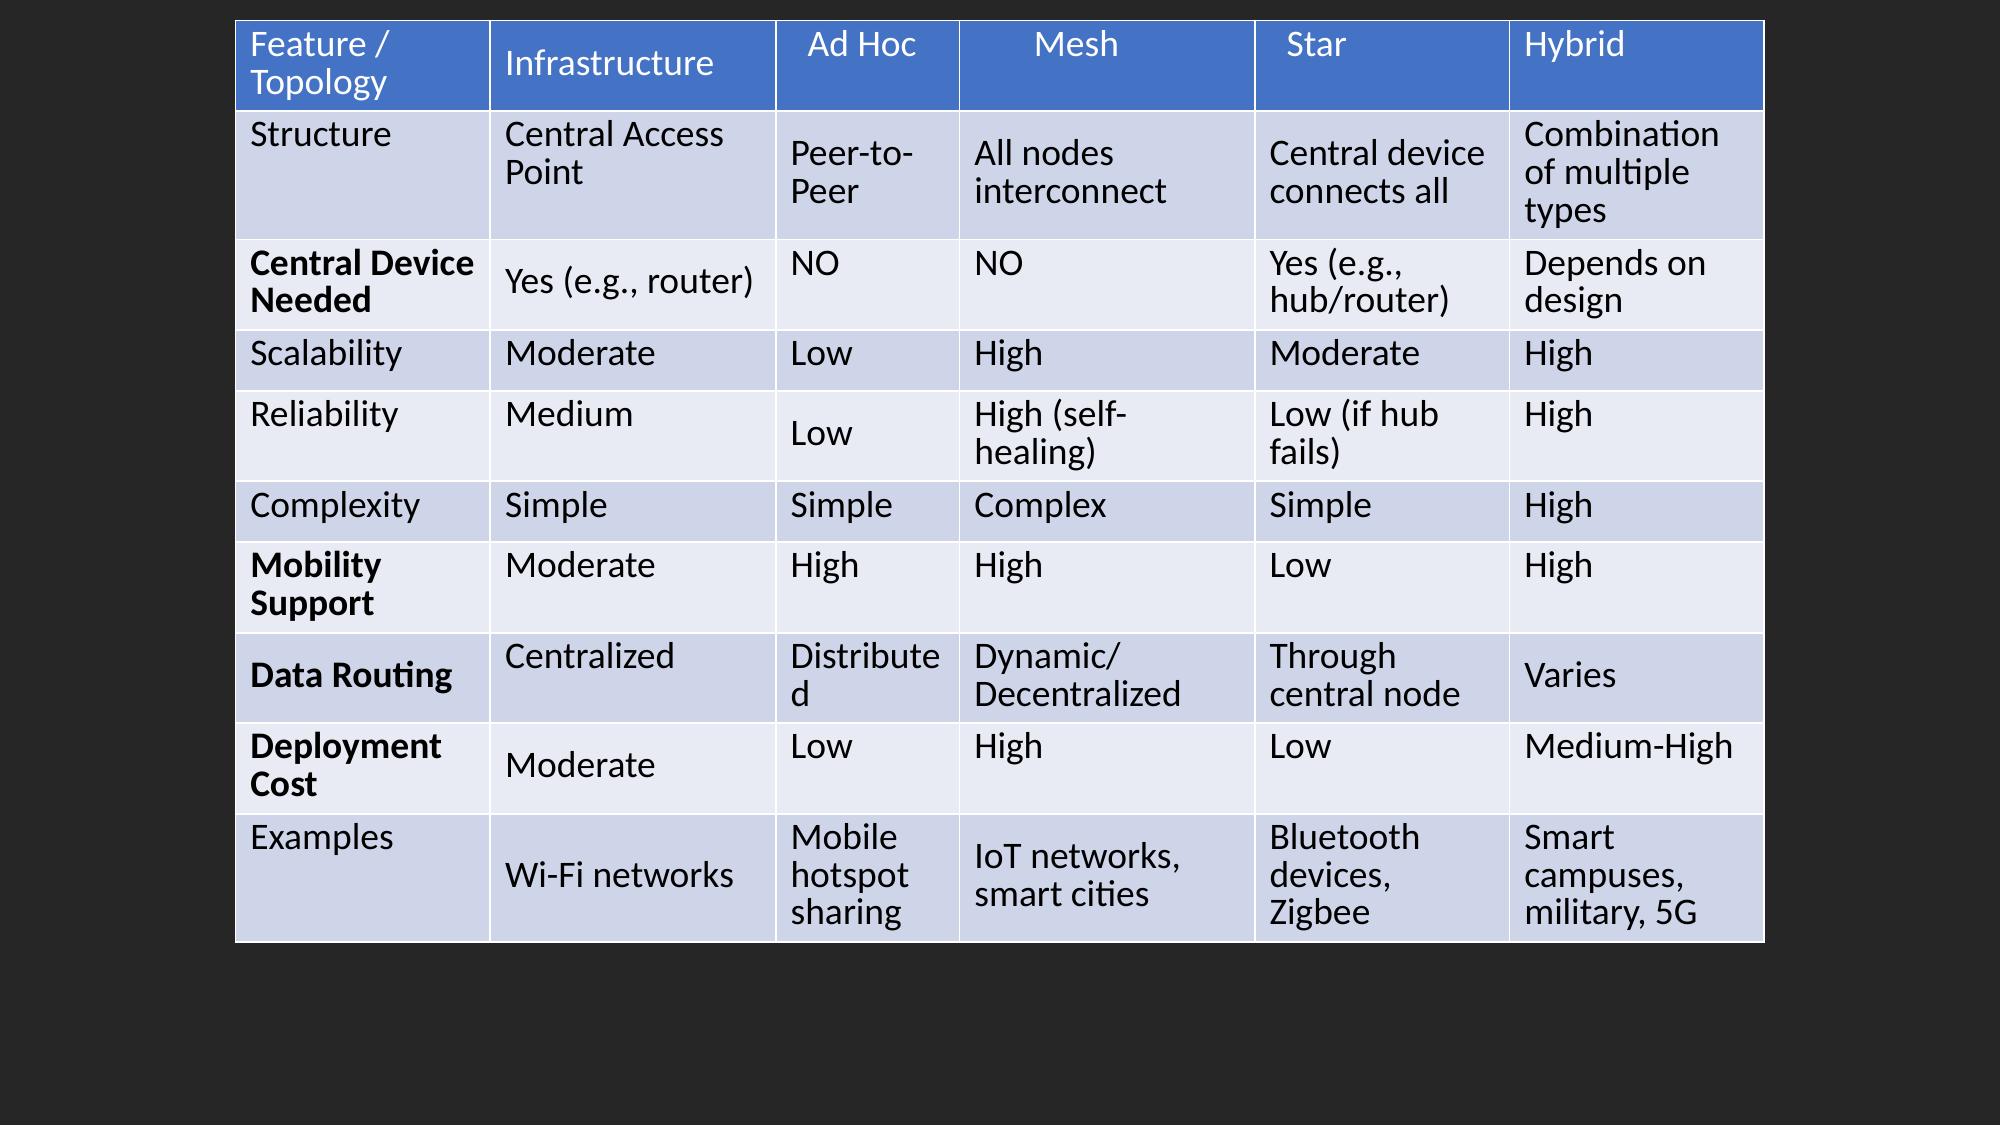

| Feature / Topology | Infrastructure | Ad Hoc | Mesh | Star | Hybrid |
| --- | --- | --- | --- | --- | --- |
| Structure | Central Access Point | Peer-to-Peer | All nodes interconnect | Central device connects all | Combination of multiple types |
| Central Device Needed | Yes (e.g., router) | NO | NO | Yes (e.g., hub/router) | Depends on design |
| Scalability | Moderate | Low | High | Moderate | High |
| Reliability | Medium | Low | High (self-healing) | Low (if hub fails) | High |
| Complexity | Simple | Simple | Complex | Simple | High |
| Mobility Support | Moderate | High | High | Low | High |
| Data Routing | Centralized | Distributed | Dynamic/Decentralized | Through central node | Varies |
| Deployment Cost | Moderate | Low | High | Low | Medium-High |
| Examples | Wi-Fi networks | Mobile hotspot sharing | IoT networks, smart cities | Bluetooth devices, Zigbee | Smart campuses, military, 5G |